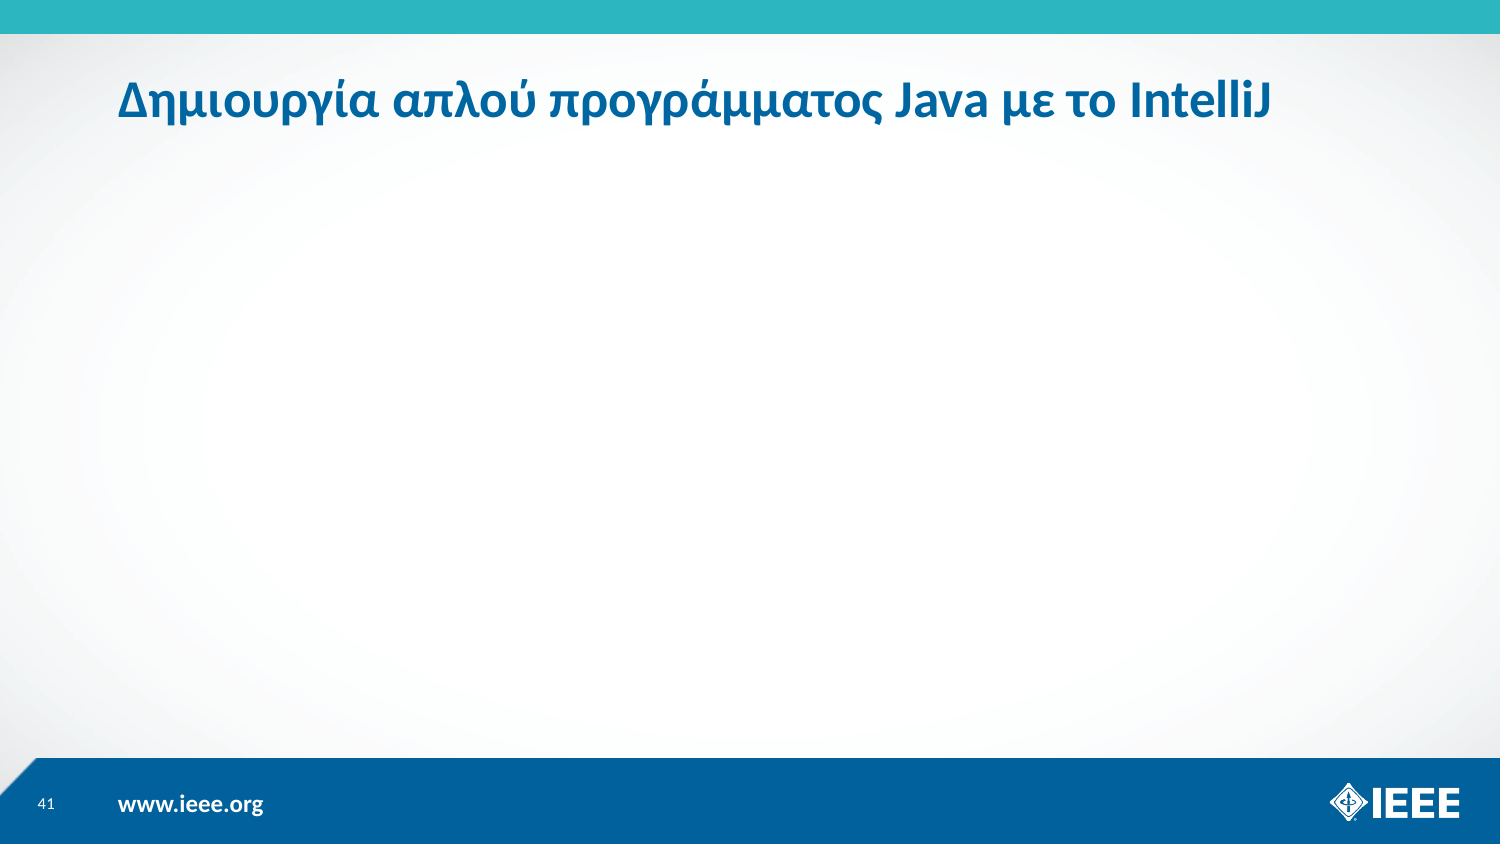

# Δημιουργία απλού προγράμματος Java με το IntelliJ
41